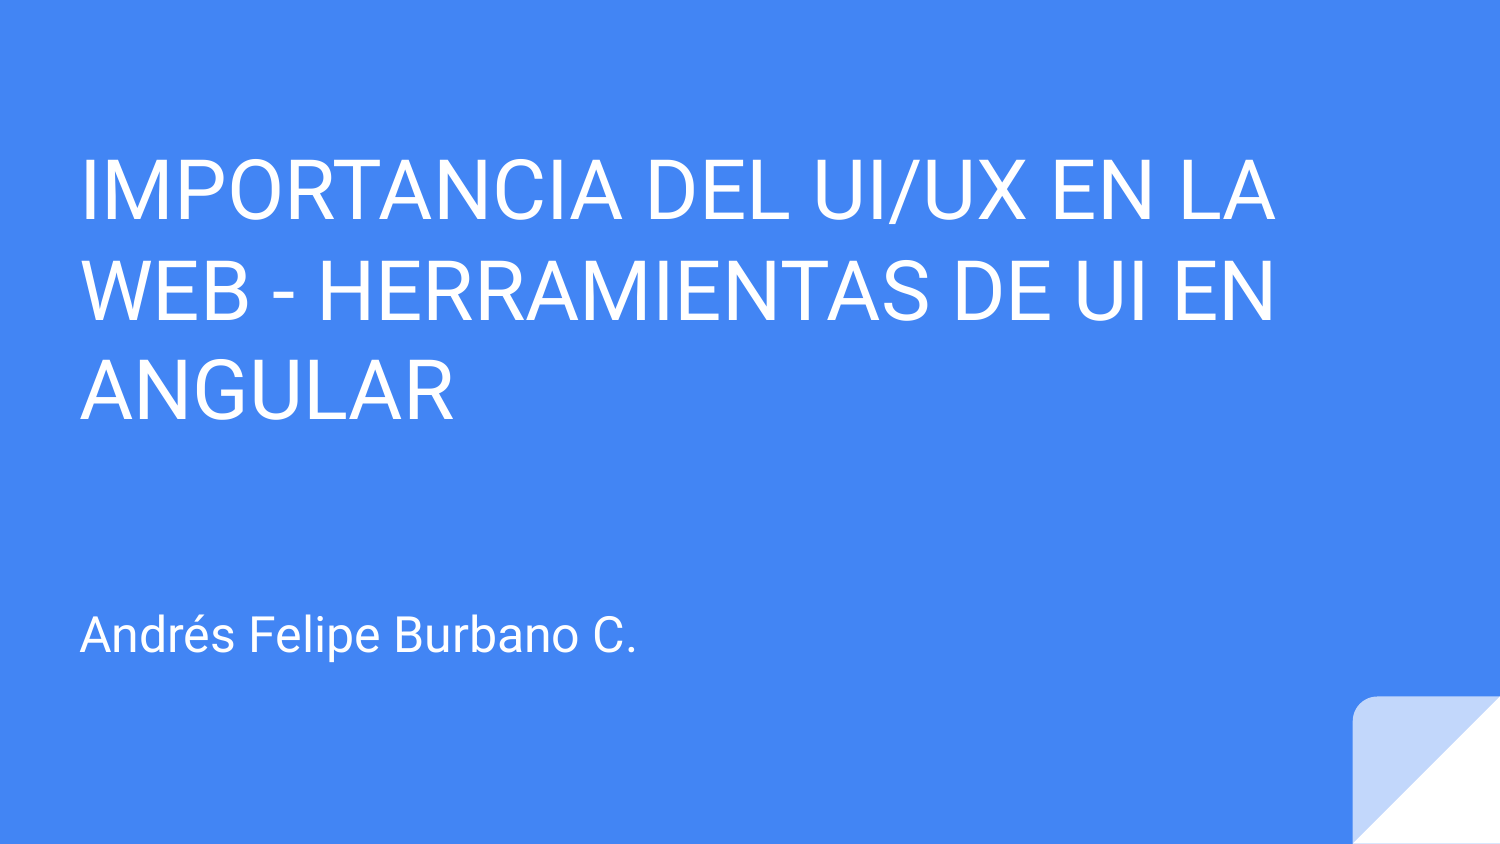

# IMPORTANCIA DEL UI/UX EN LA
WEB - HERRAMIENTAS DE UI EN
ANGULAR
Andrés Felipe Burbano C.